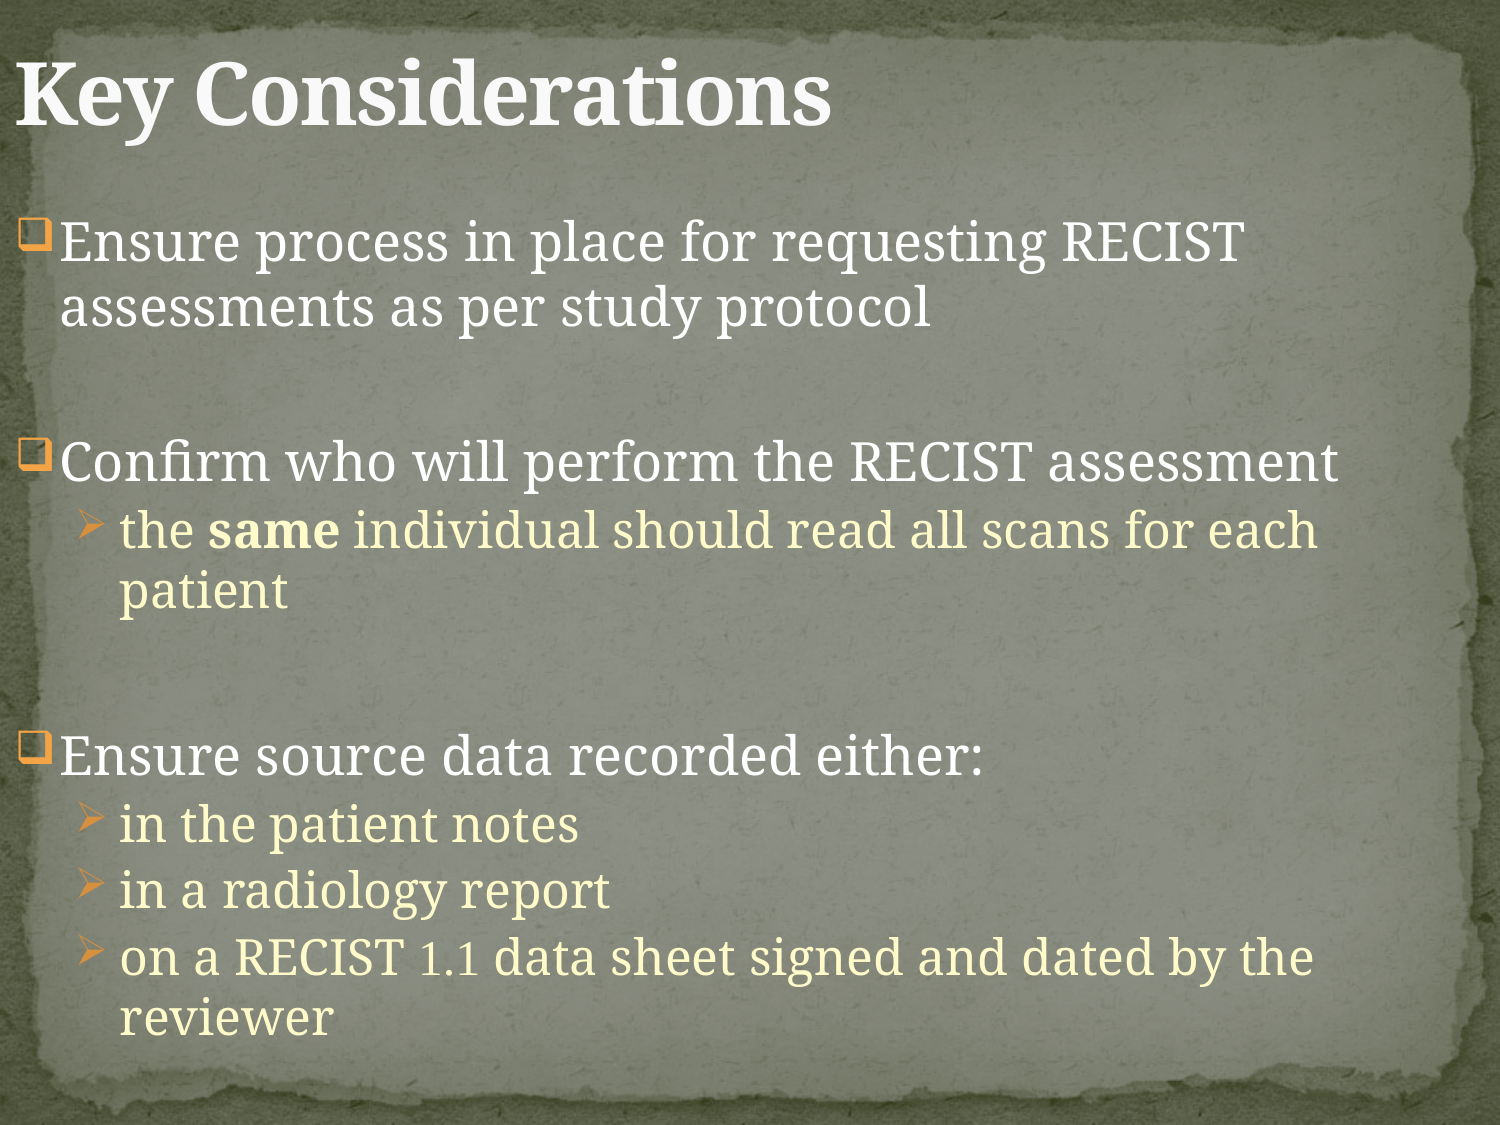

# Key Considerations
Ensure process in place for requesting RECIST assessments as per study protocol

Confirm who will perform the RECIST assessment
the same individual should read all scans for each patient

Ensure source data recorded either:
in the patient notes
in a radiology report
on a RECIST 1.1 data sheet signed and dated by the reviewer